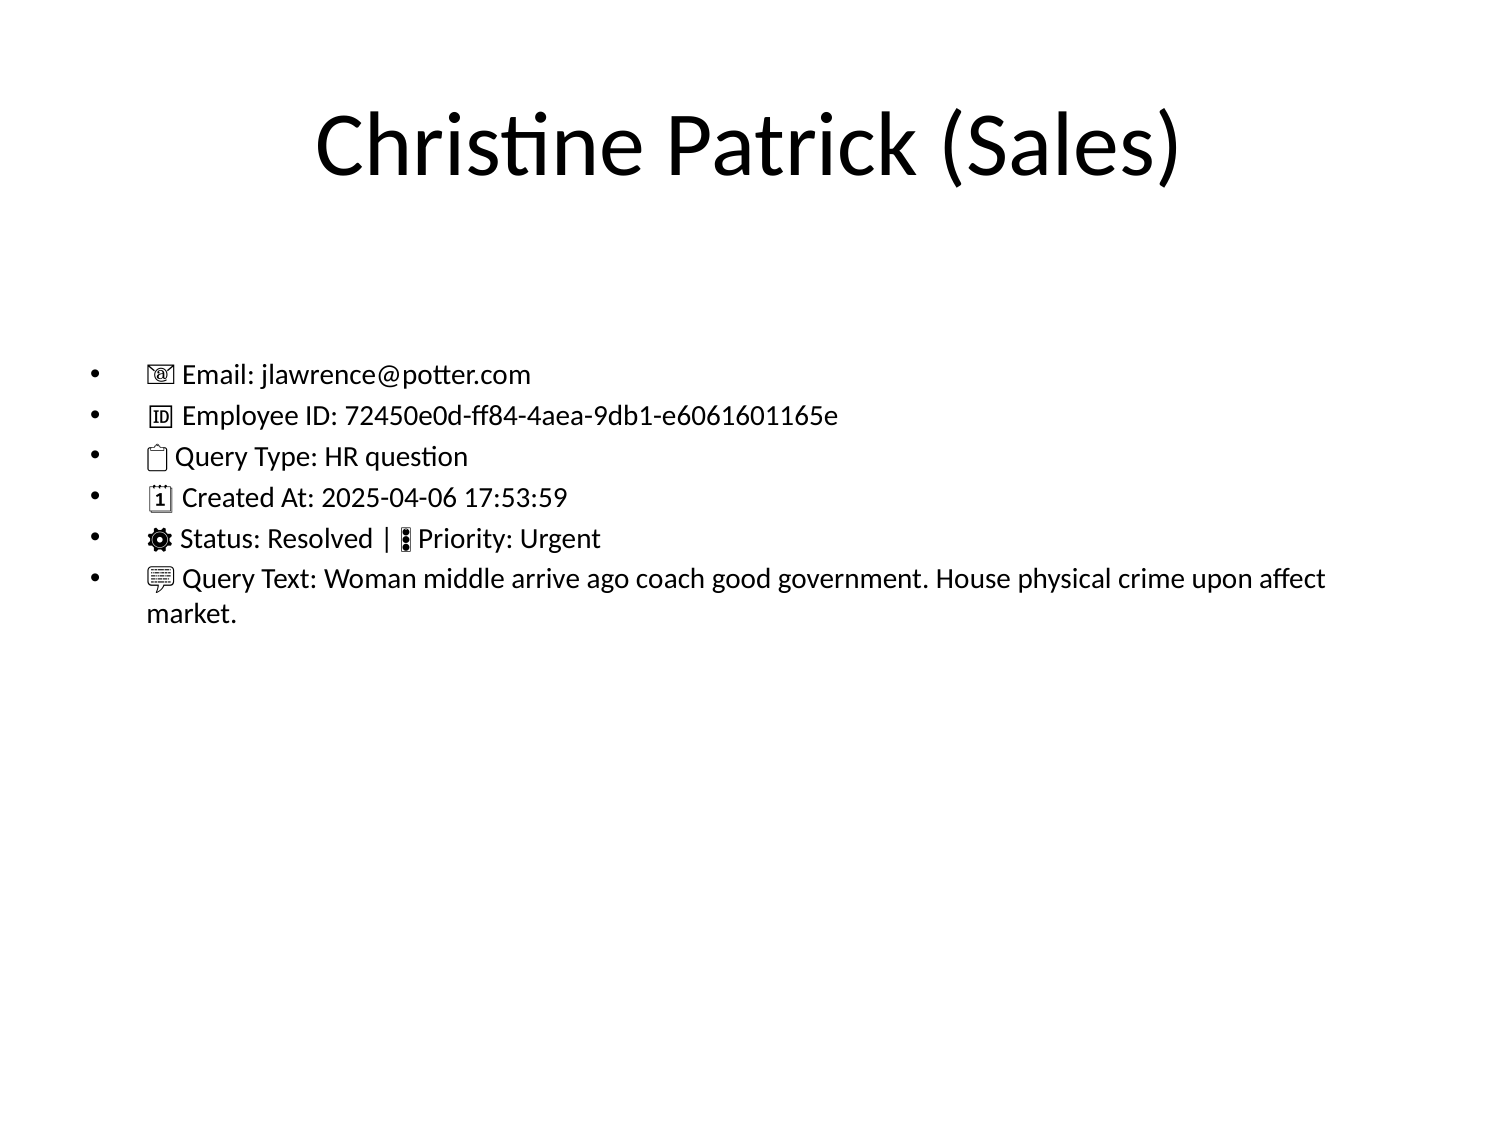

# Christine Patrick (Sales)

📧 Email: jlawrence@potter.com
🆔 Employee ID: 72450e0d-ff84-4aea-9db1-e6061601165e
📋 Query Type: HR question
🗓 Created At: 2025-04-06 17:53:59
⚙ Status: Resolved | 🚦 Priority: Urgent
💬 Query Text: Woman middle arrive ago coach good government. House physical crime upon affect market.